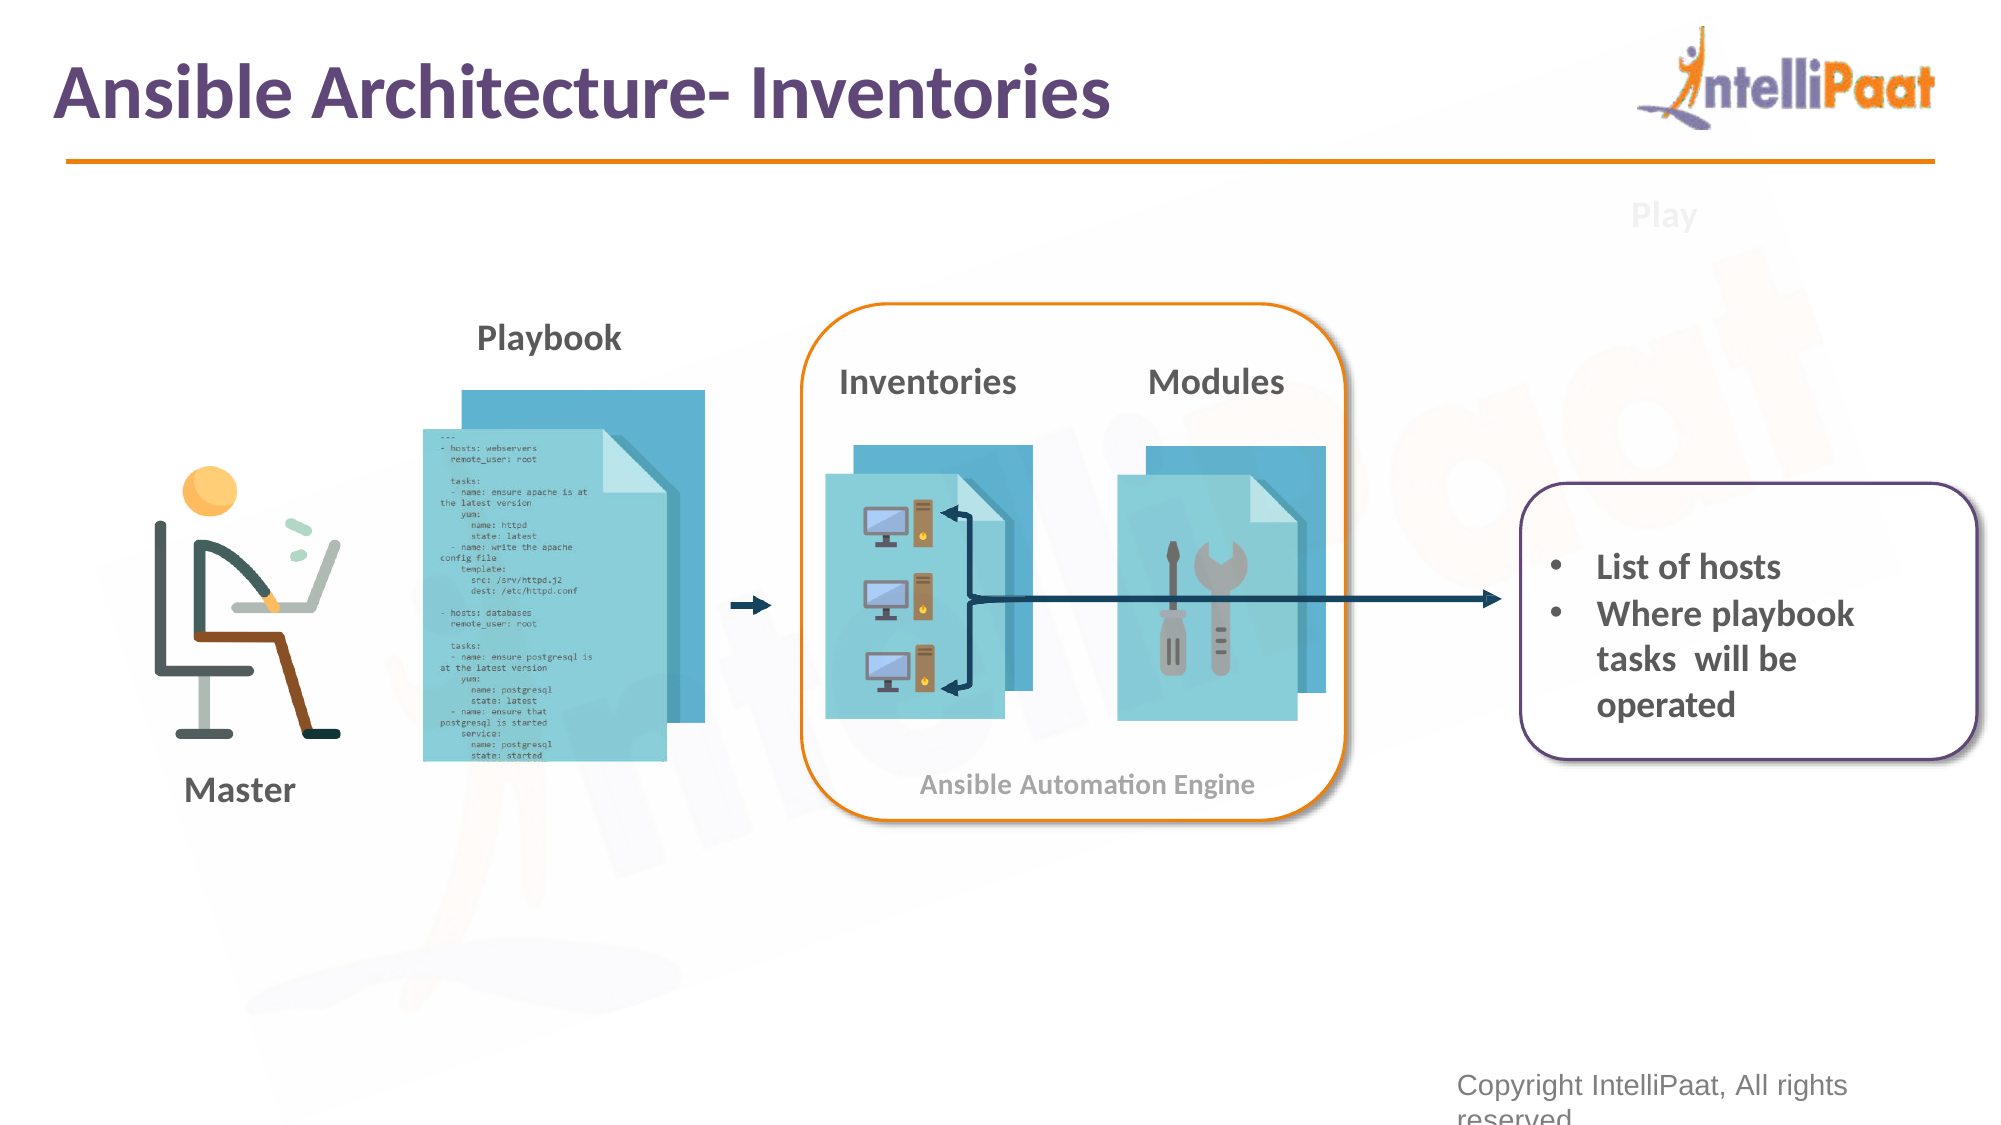

# Ansible Architecture- Inventories
Play

Playbook
Inventories
Modules

List of hosts
Where playbook tasks  will be operated

Master
Ansible Automation Engine
Copyright IntelliPaat, All rights reserved